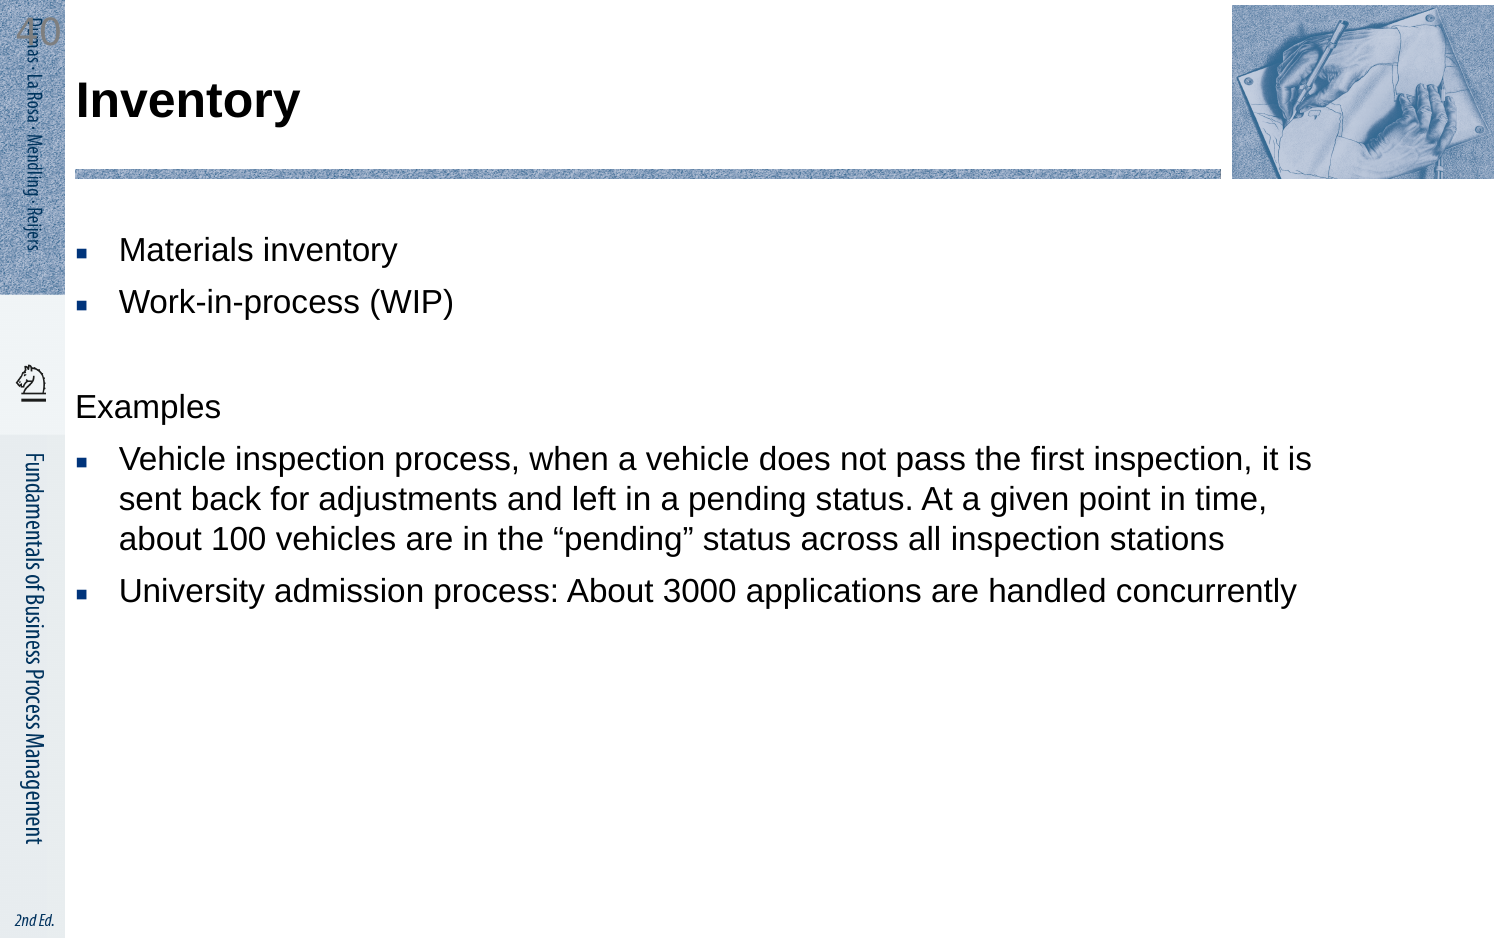

40
# Inventory
Materials inventory
Work-in-process (WIP)

Examples
Vehicle inspection process, when a vehicle does not pass the first inspection, it is sent back for adjustments and left in a pending status. At a given point in time, about 100 vehicles are in the “pending” status across all inspection stations
University admission process: About 3000 applications are handled concurrently